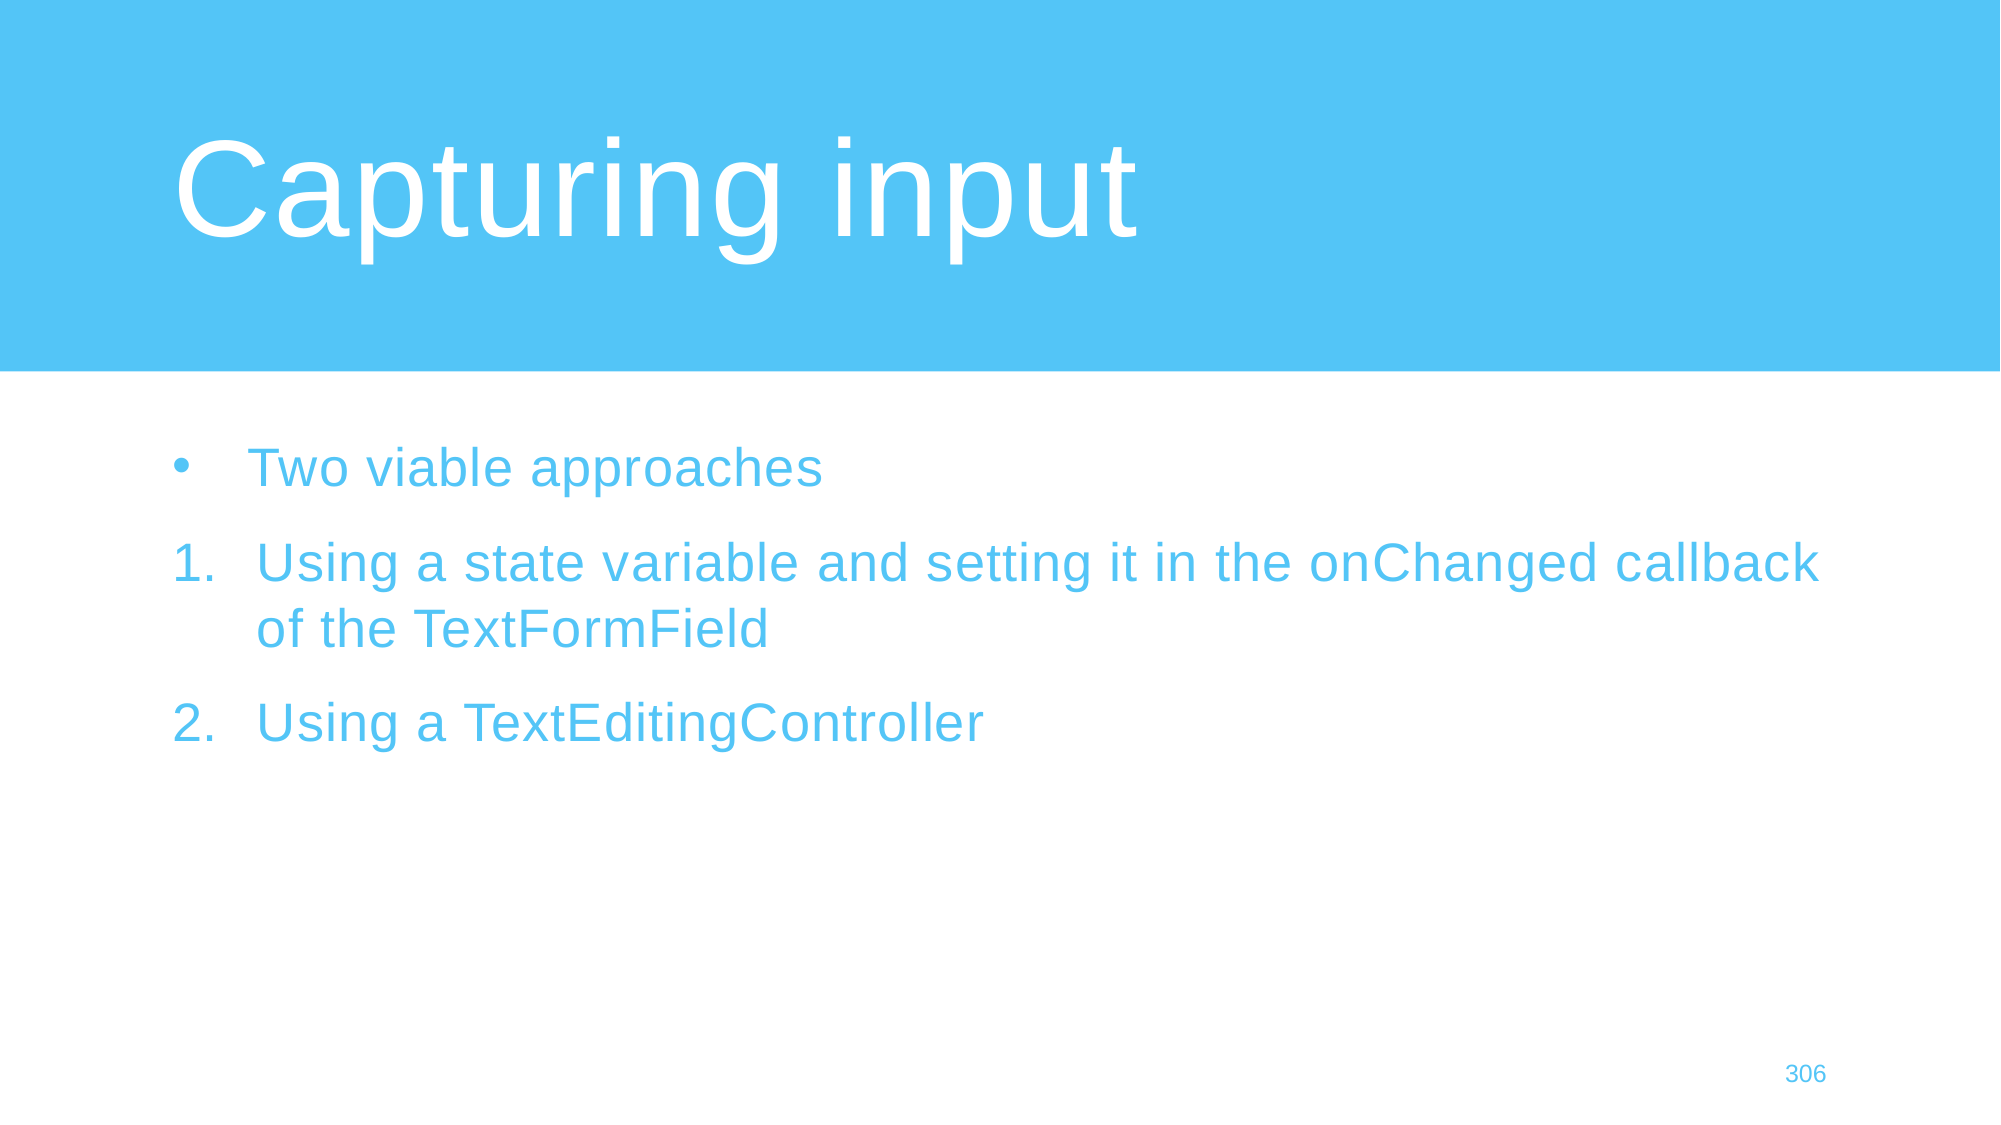

# Capturing input
Two viable approaches
Using a state variable and setting it in the onChanged callback of the TextFormField
Using a TextEditingController
306